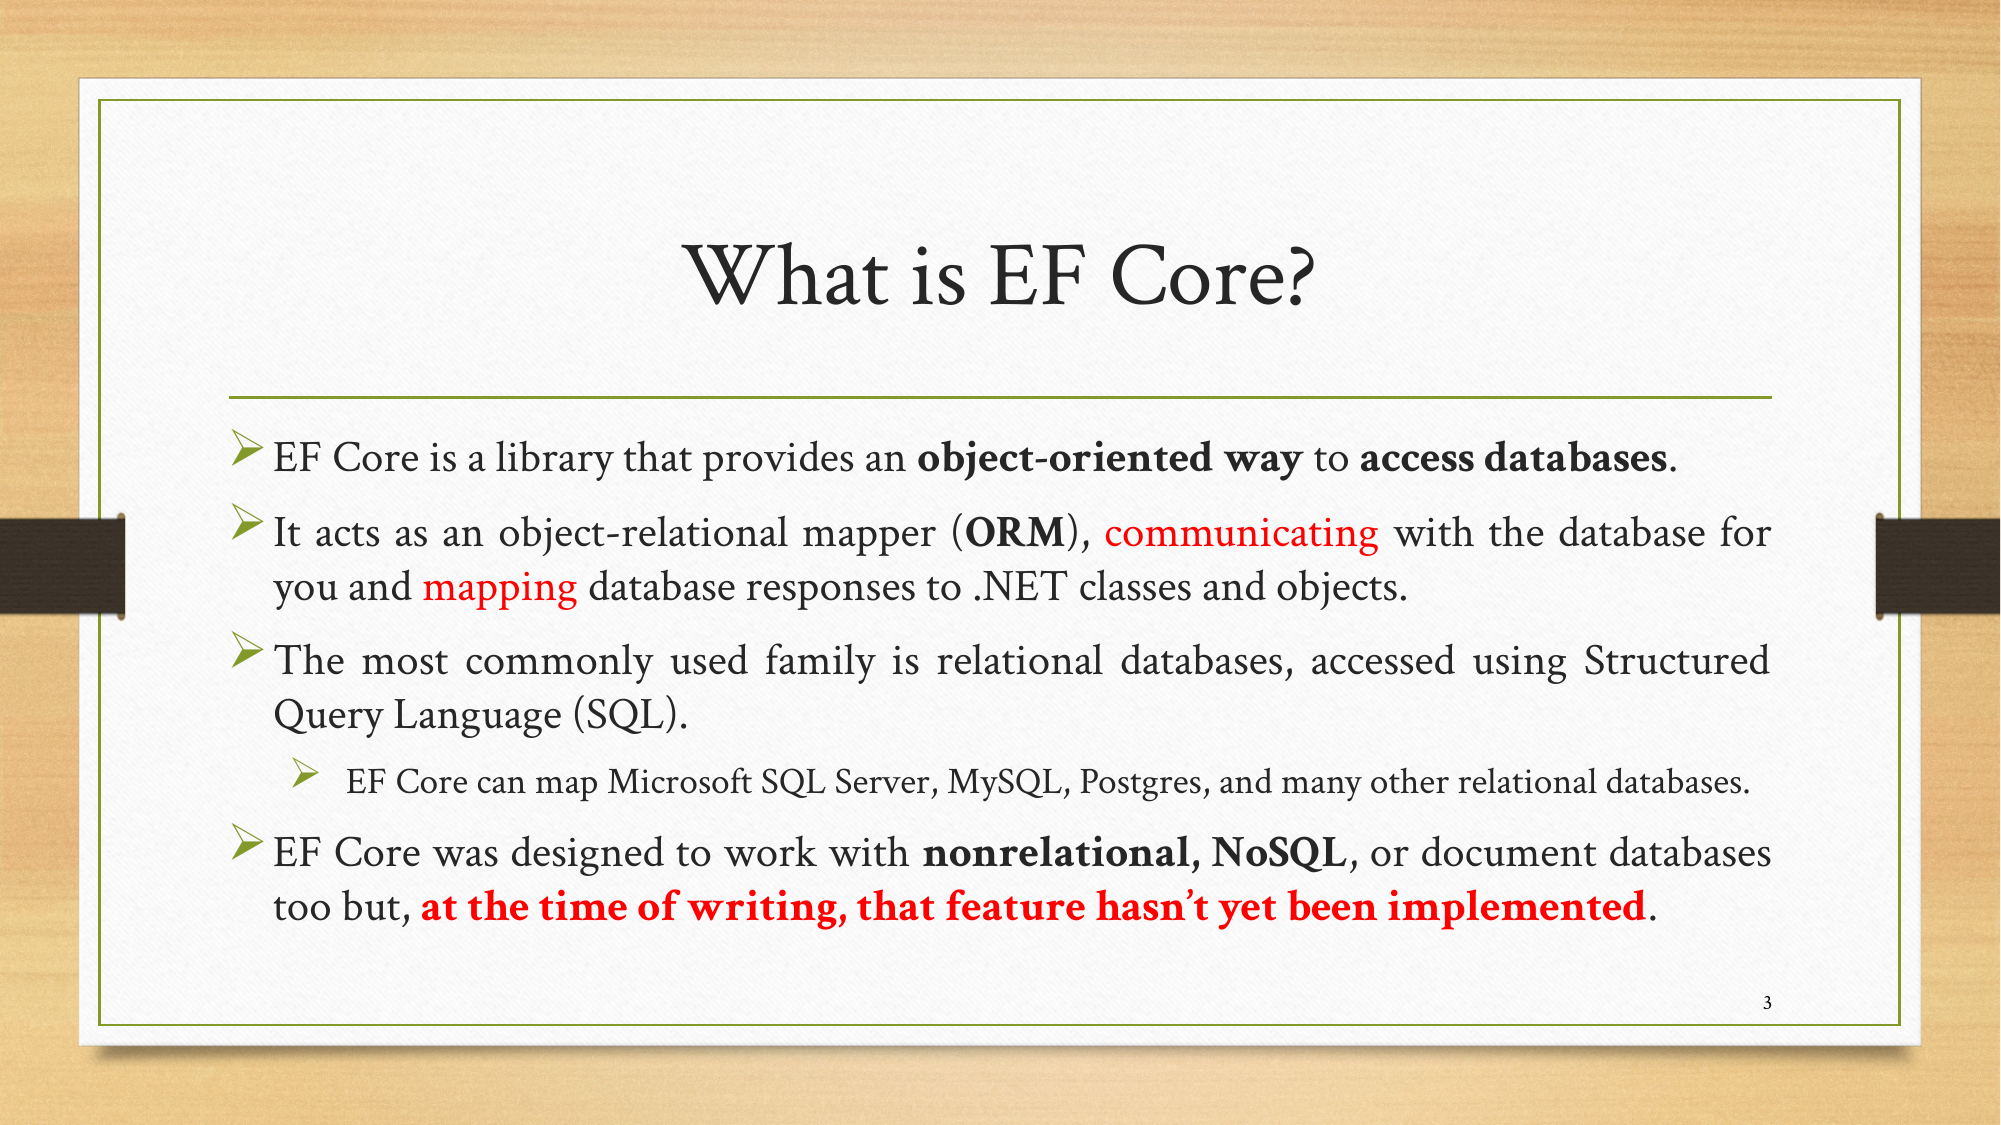

# What is EF Core?
EF Core is a library that provides an object-oriented way to access databases.
It acts as an object-relational mapper (ORM), communicating with the database for you and mapping database responses to .NET classes and objects.
The most commonly used family is relational databases, accessed using Structured Query Language (SQL).
EF Core can map Microsoft SQL Server, MySQL, Postgres, and many other relational databases.
EF Core was designed to work with nonrelational, NoSQL, or document databases too but, at the time of writing, that feature hasn’t yet been implemented.
3